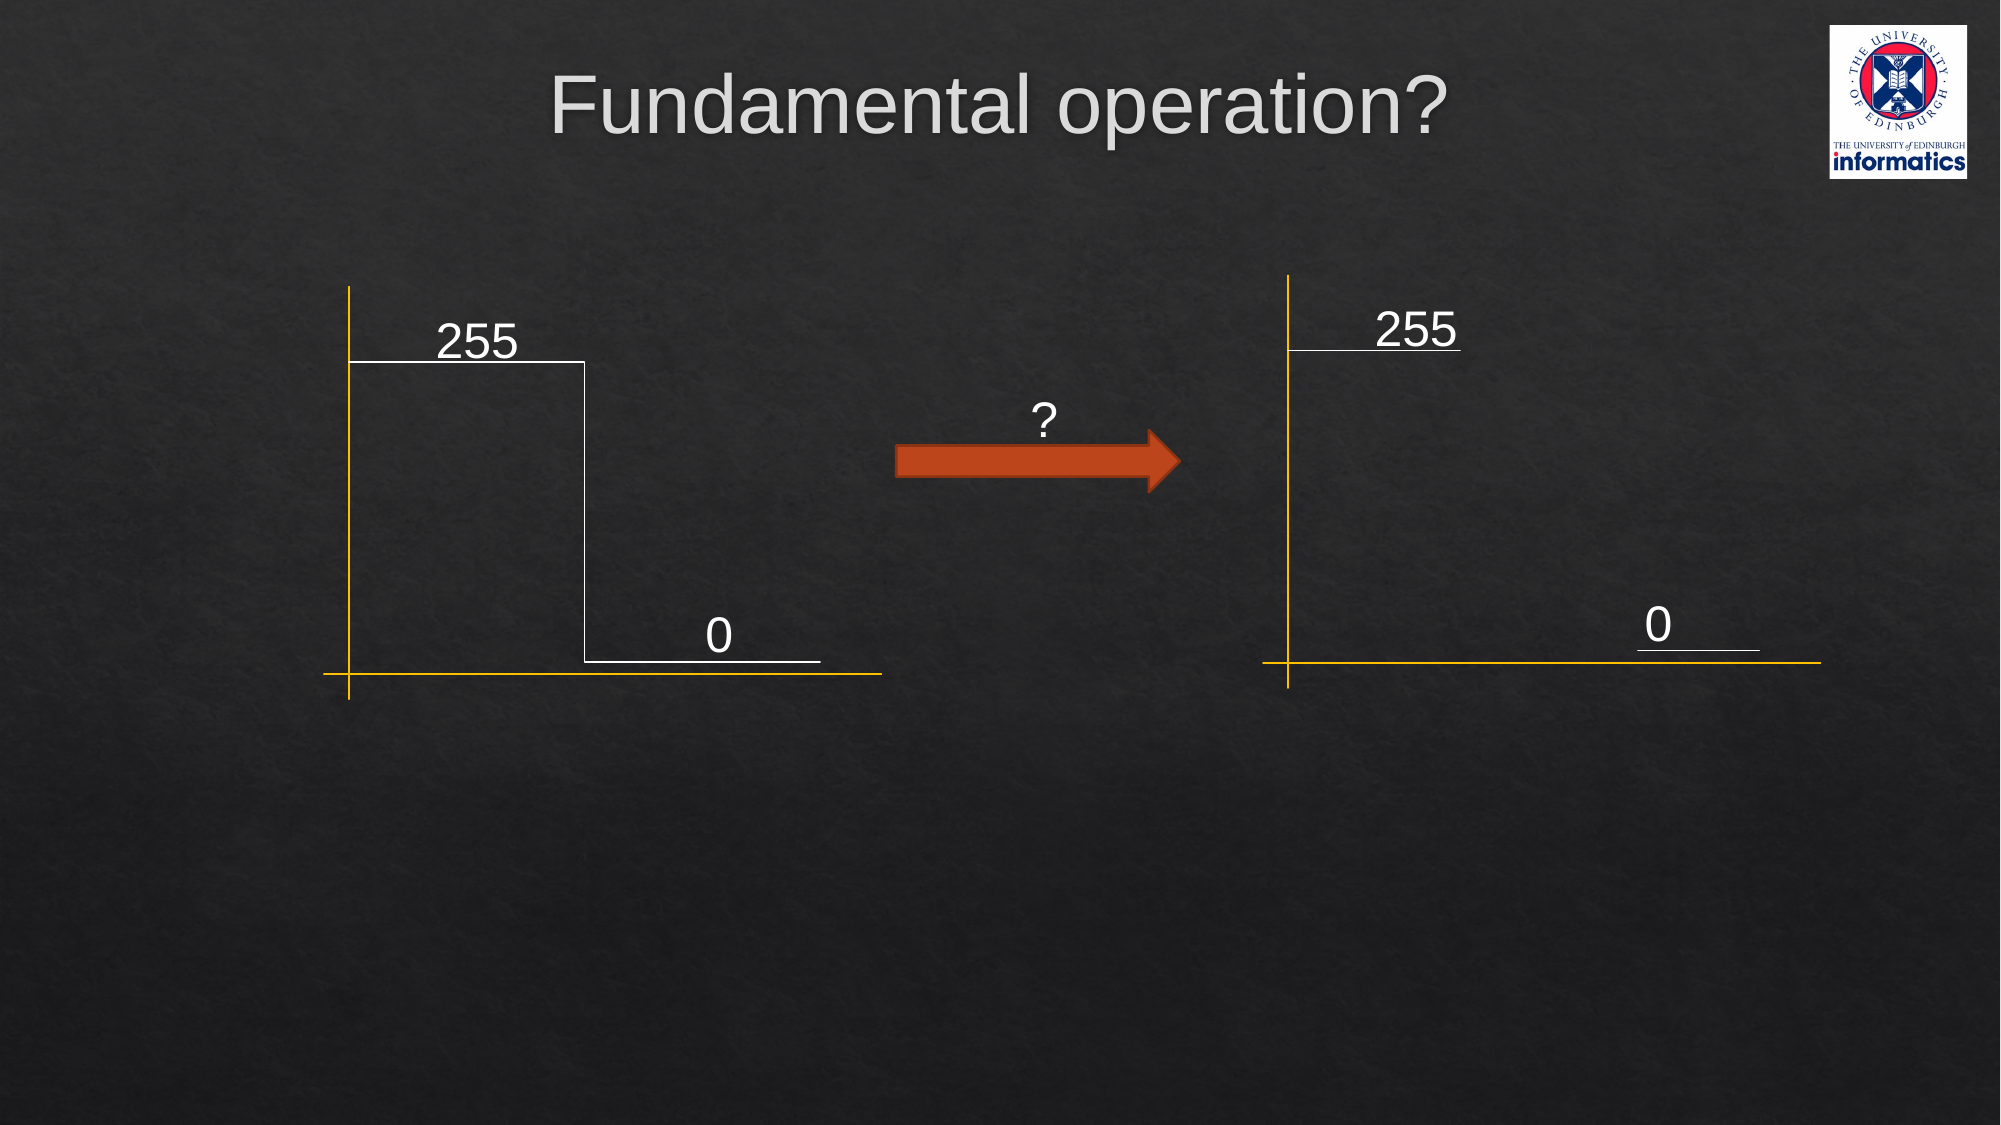

# Fundamental operation?
255
255

?

0
0